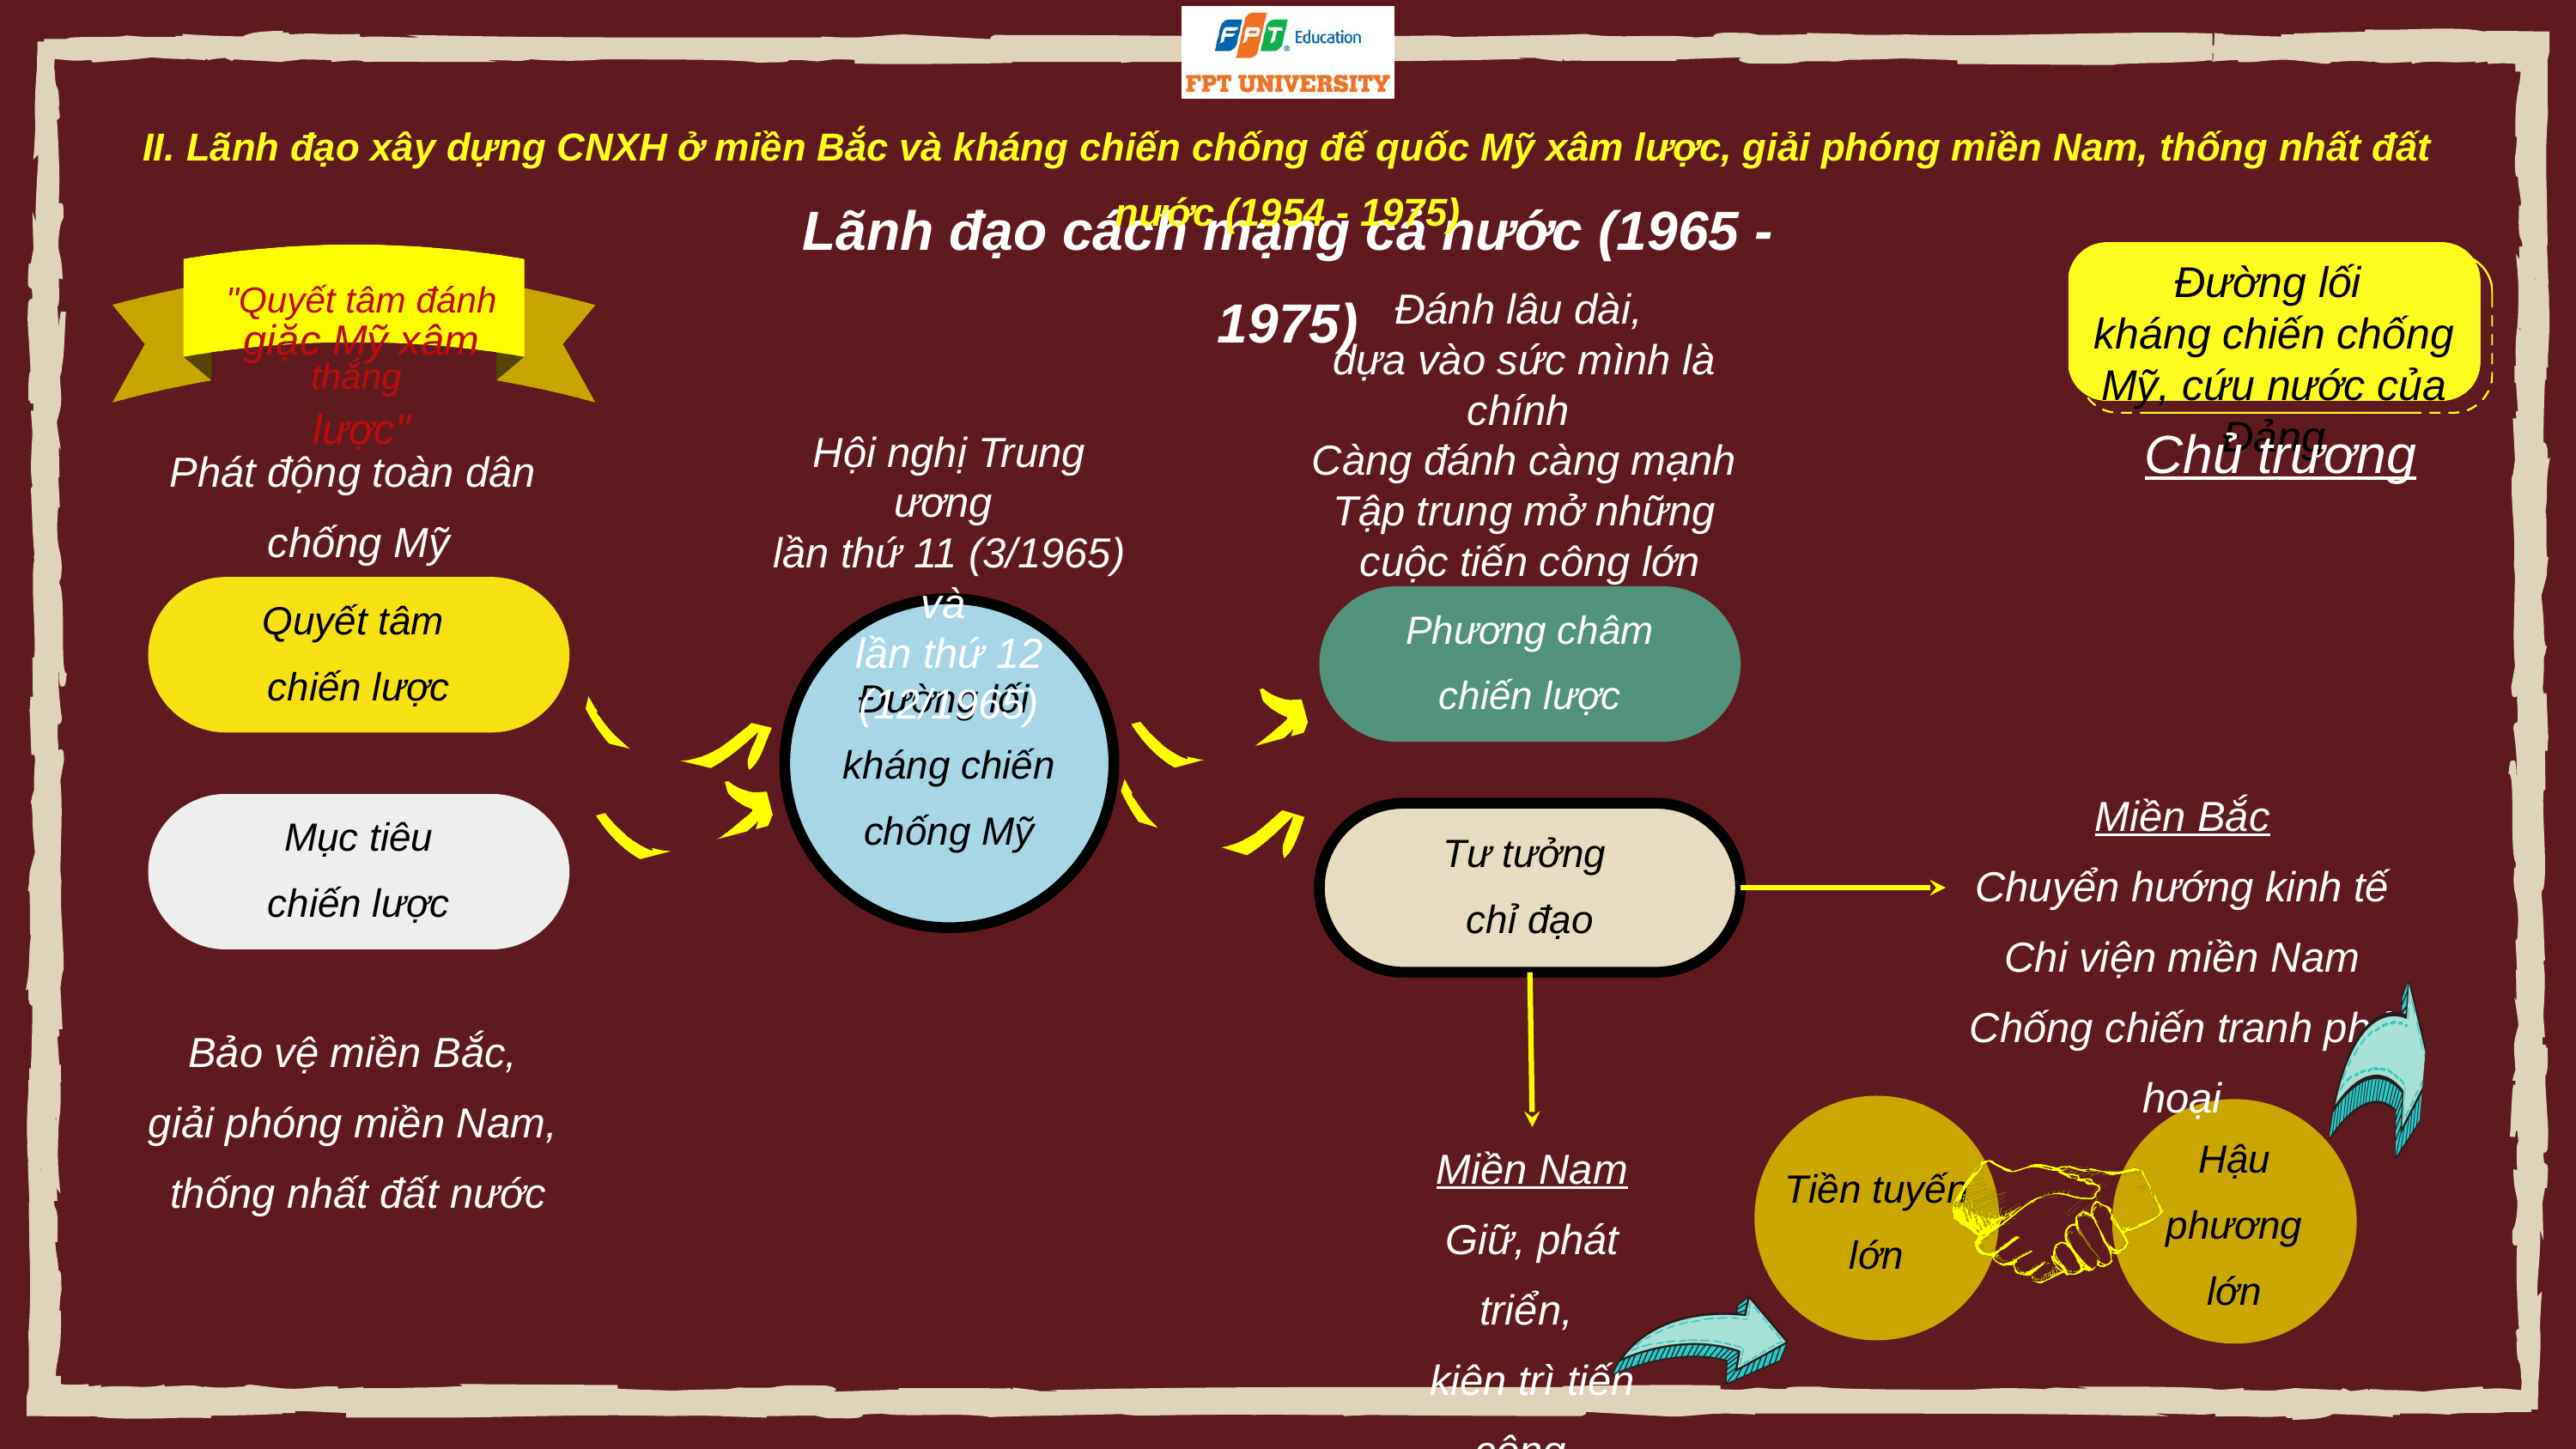

II. Lãnh đạo xây dựng CNXH ở miền Bắc và kháng chiến chống đế quốc Mỹ xâm lược, giải phóng miền Nam, thống nhất đất nước (1954 - 1975)
Lãnh đạo cách mạng cả nước (1965 - 1975)

"Quyết tâm đánh thắng
Đường lối
kháng chiến chống Mỹ, cứu nước của Đảng
giặc Mỹ xâm lược"
Đánh lâu dài,
dựa vào sức mình là chính
Càng đánh càng mạnh
Tập trung mở những
 cuộc tiến công lớn
Chủ trương
Phát động toàn dân
chống Mỹ
Hội nghị Trung ương
lần thứ 11 (3/1965) và
lần thứ 12 (12/1965)

Quyết tâm
chiến lược

Phương châm
chiến lược

Đường lối
kháng chiến
chống Mỹ

Miền Bắc
Chuyển hướng kinh tế
Chi viện miền Nam
Chống chiến tranh phá hoại

Mục tiêu
chiến lược

Tư tưởng
chỉ đạo

Bảo vệ miền Bắc,
giải phóng miền Nam,
thống nhất đất nước

Tiền tuyến lớn

Hậu phương lớn
Miền Nam
Giữ, phát triển,
kiên trì tiến công,
liên tục